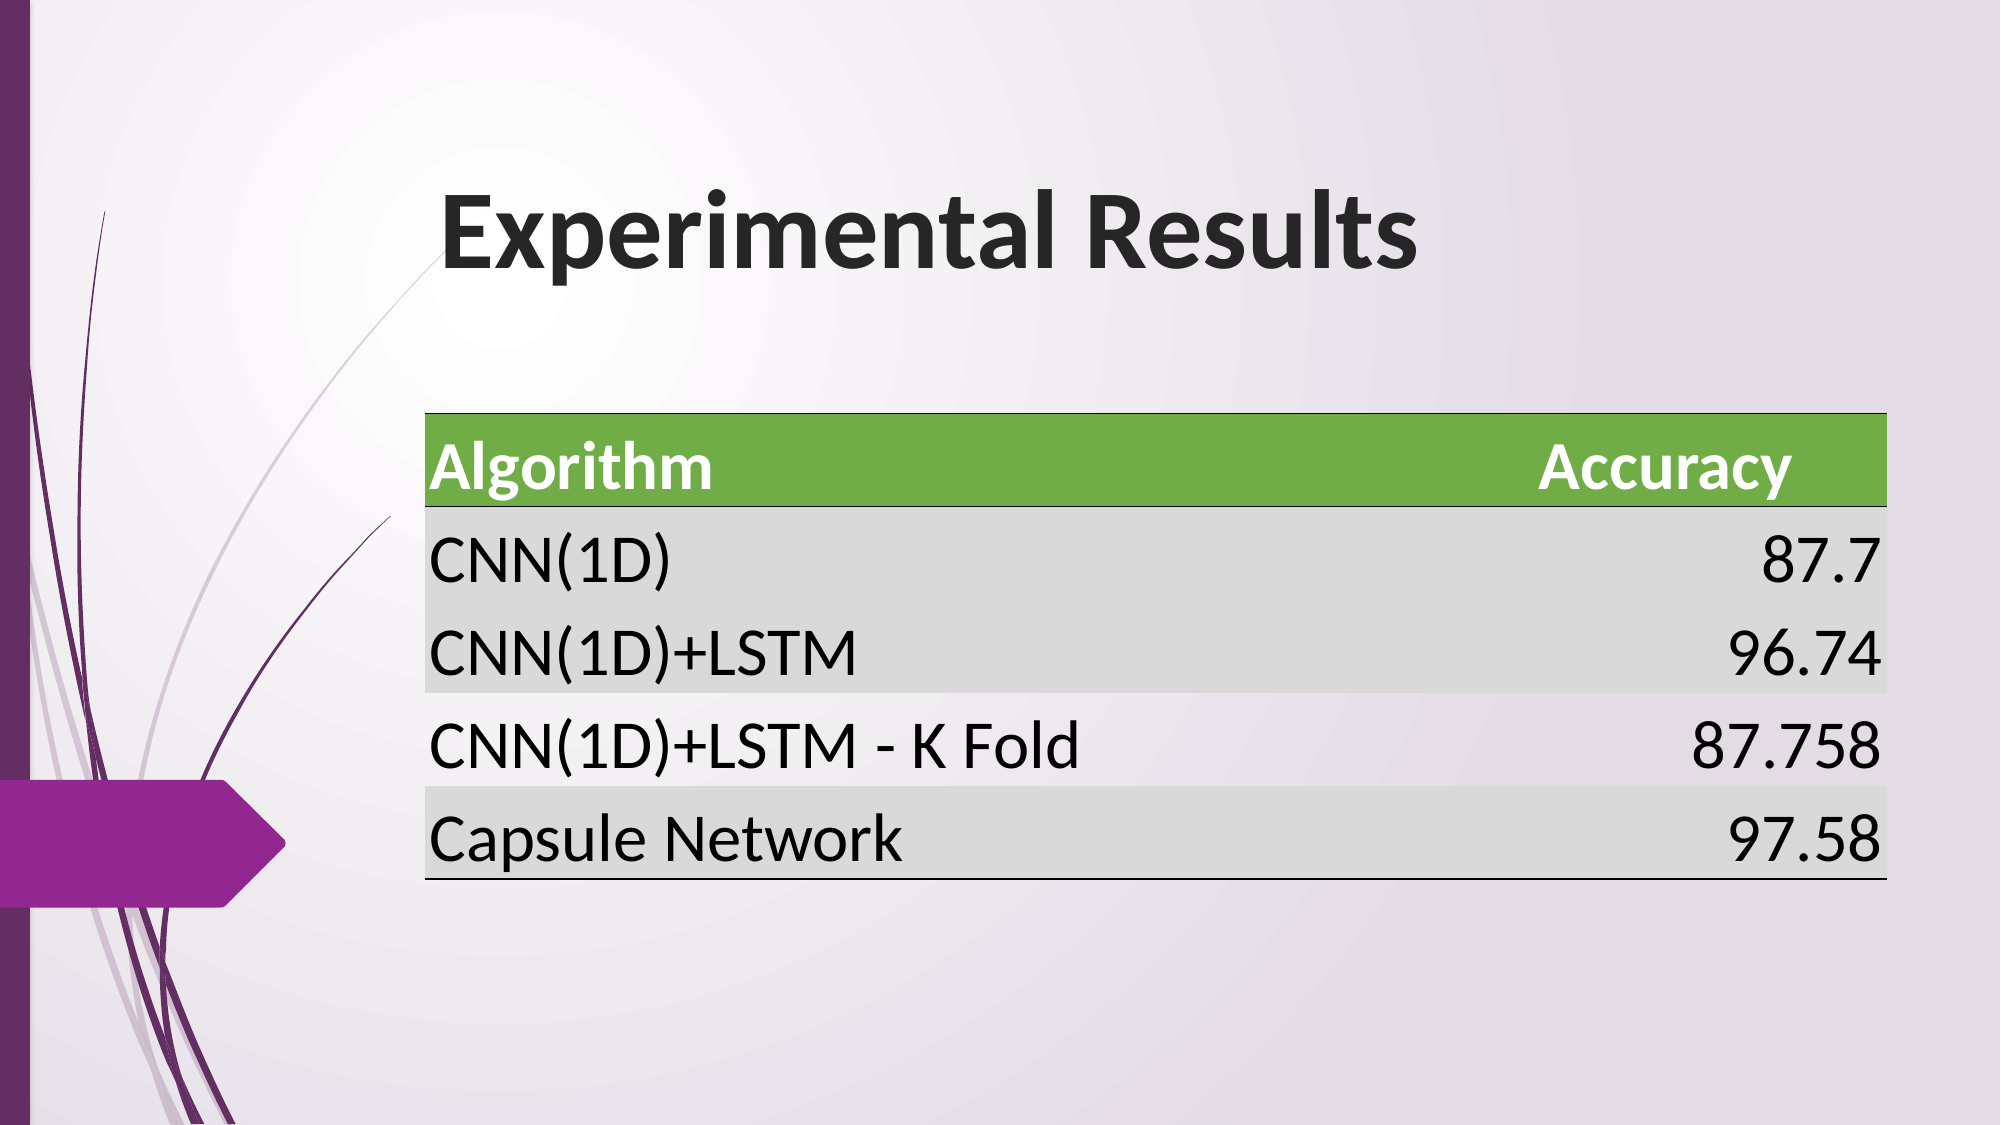

# Experimental Results

| Algorithm | Accuracy |
| --- | --- |
| CNN(1D) | 87.7 |
| CNN(1D)+LSTM | 96.74 |
| CNN(1D)+LSTM - K Fold | 87.758 |
| Capsule Network | 97.58 |